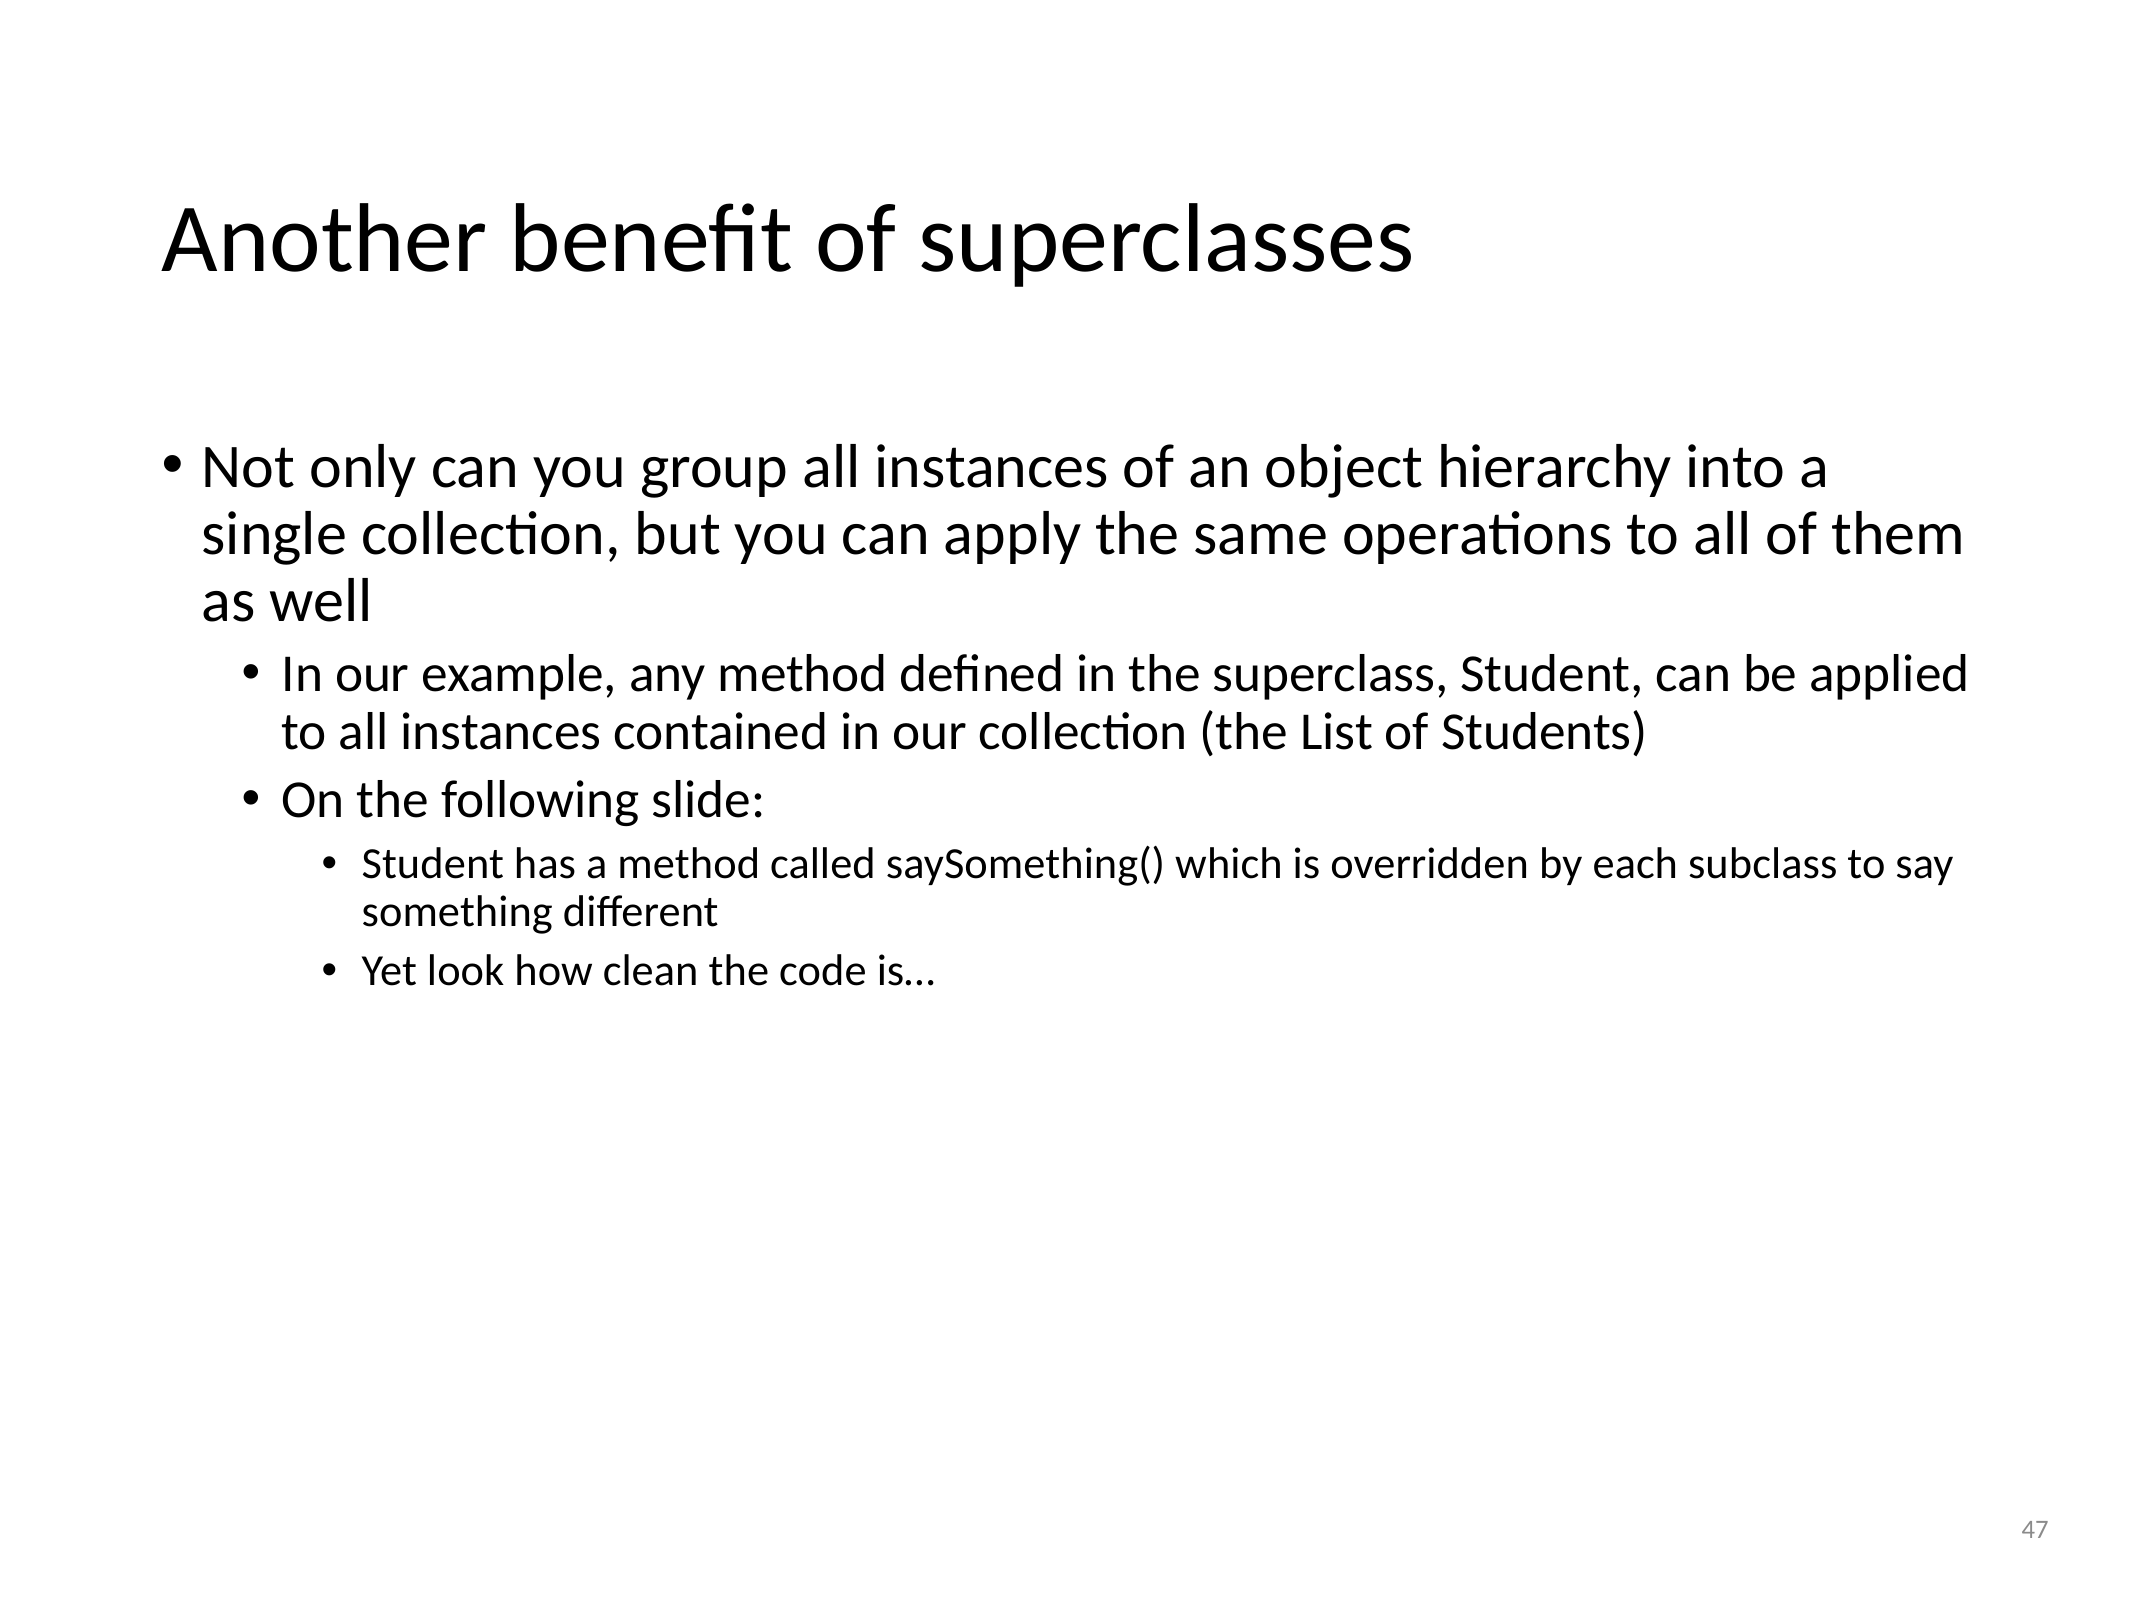

# Another benefit of superclasses
Not only can you group all instances of an object hierarchy into a single collection, but you can apply the same operations to all of them as well
In our example, any method defined in the superclass, Student, can be applied to all instances contained in our collection (the List of Students)
On the following slide:
Student has a method called saySomething() which is overridden by each subclass to say something different
Yet look how clean the code is…
47